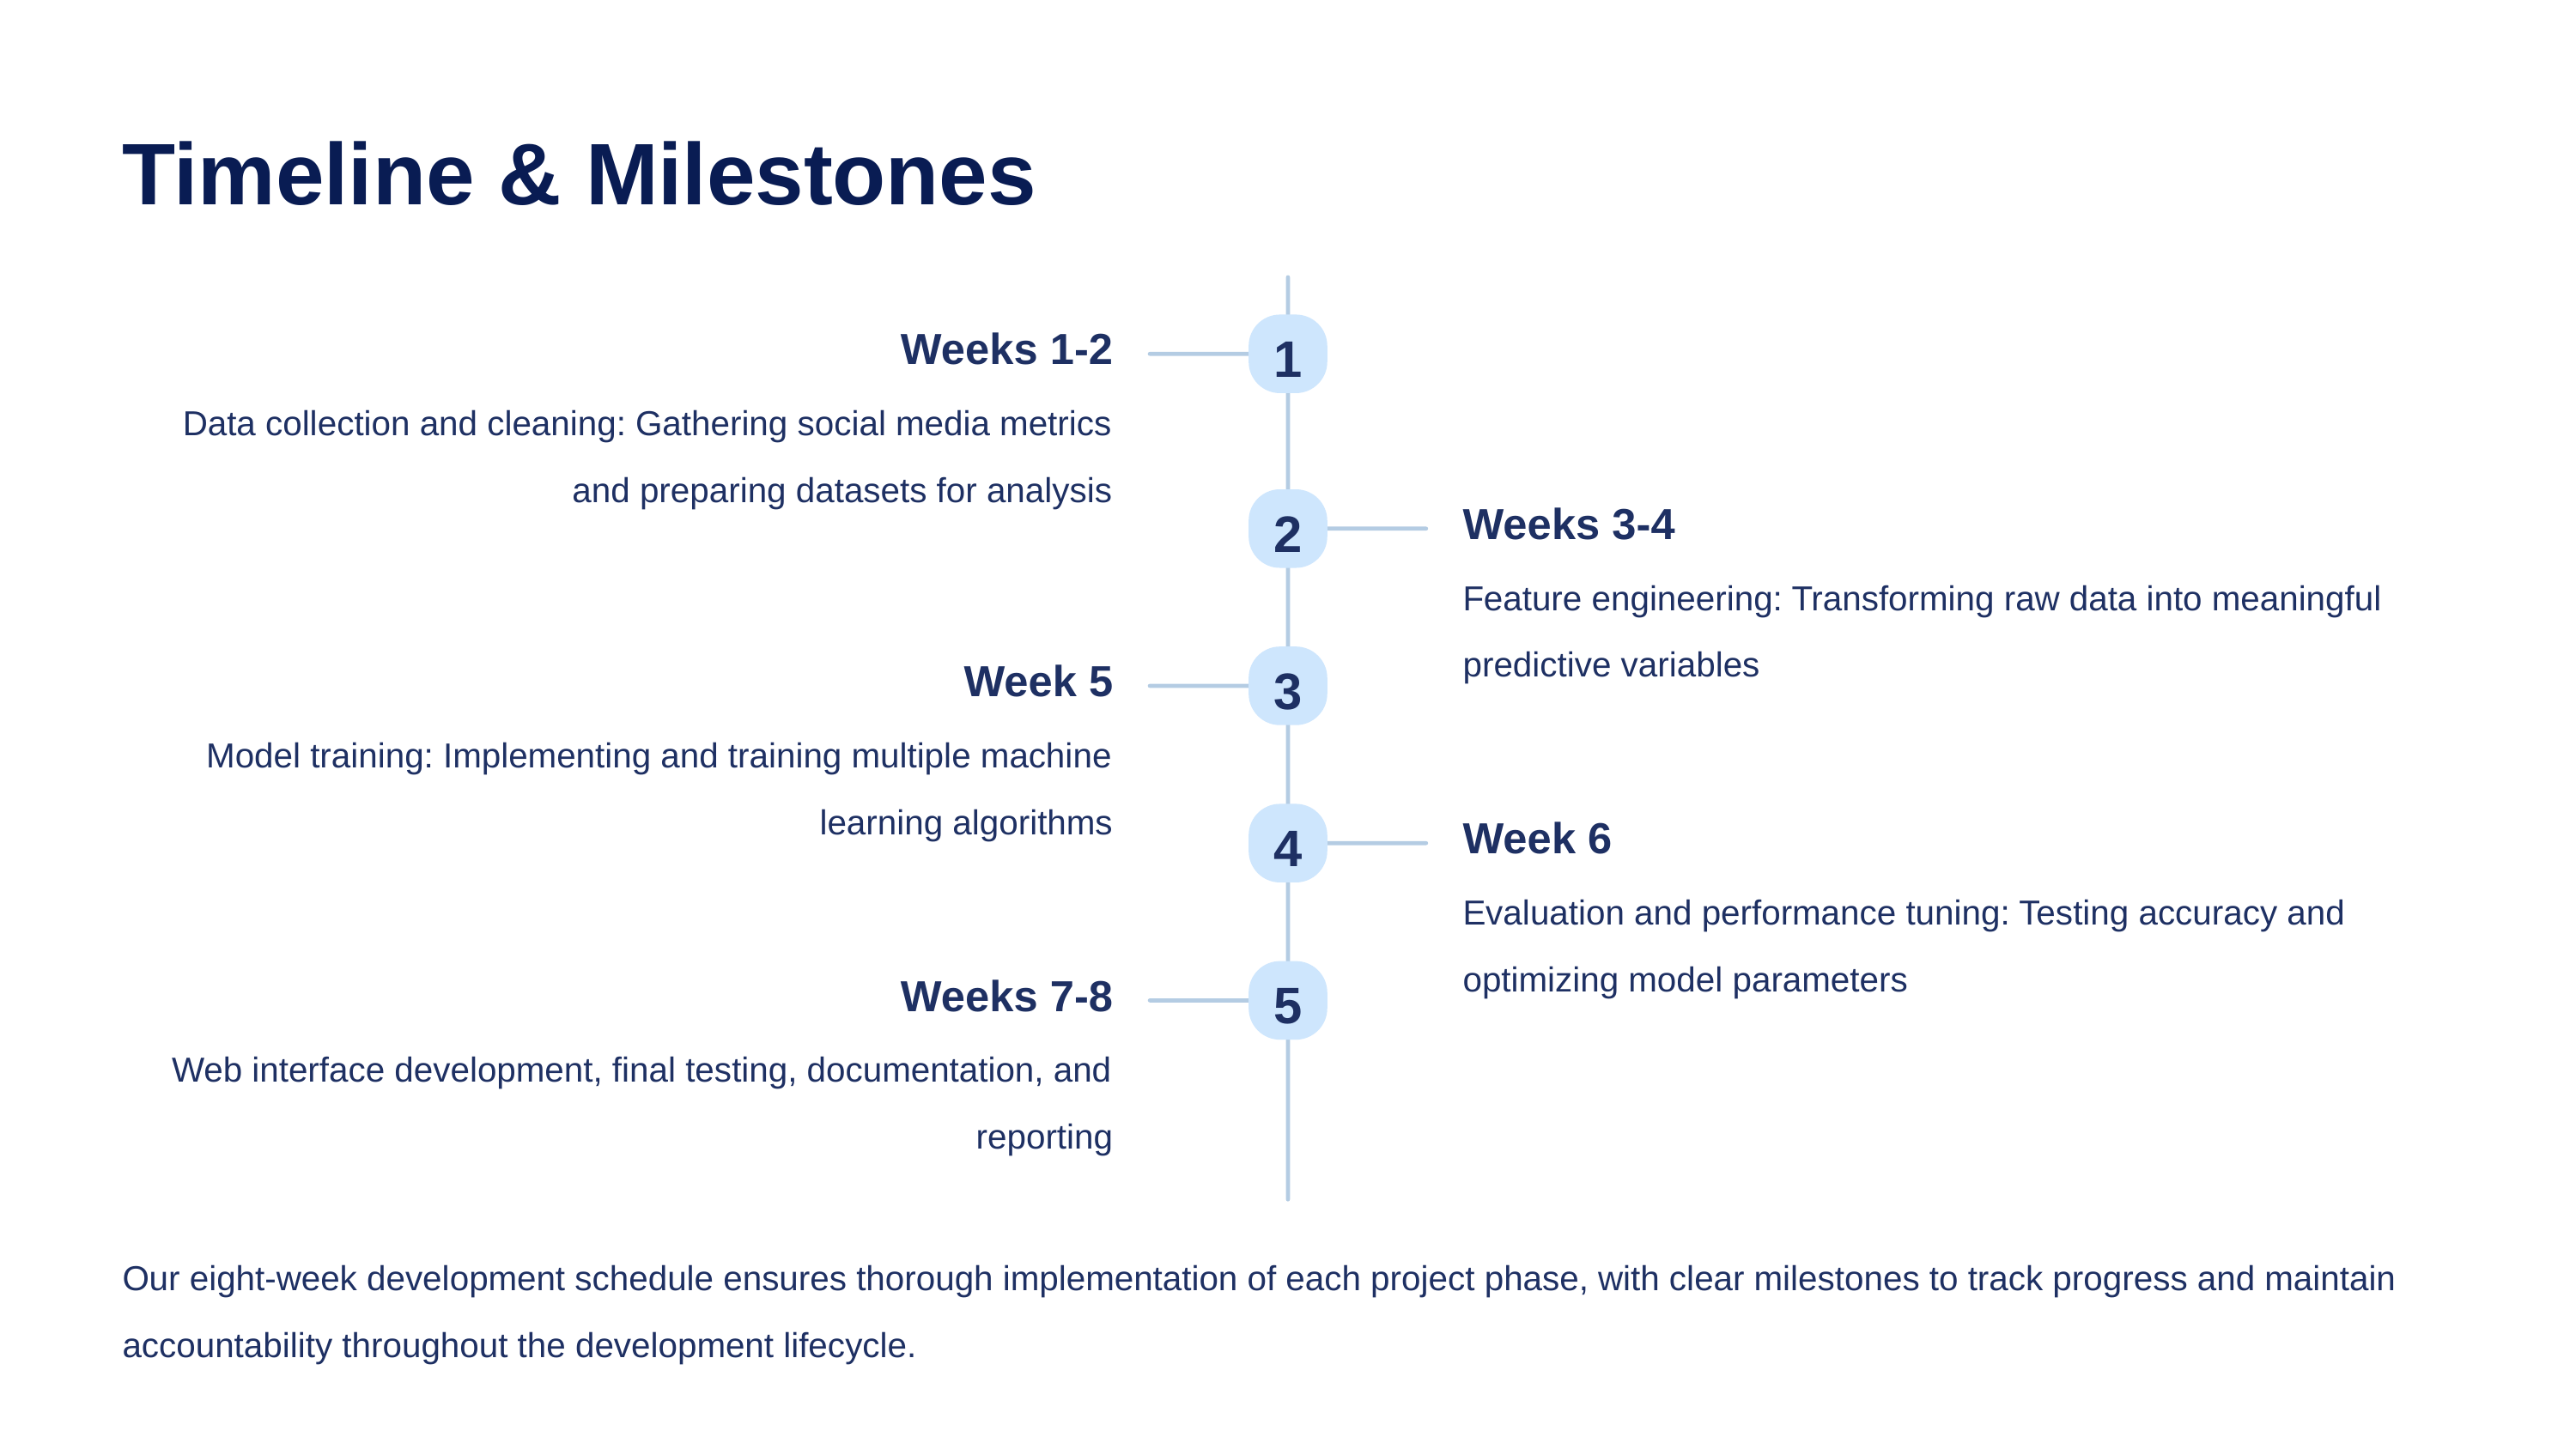

Timeline & Milestones

Weeks 1-2

1

Data collection and cleaning: Gathering social media metrics and preparing datasets for analysis

Weeks 3-4

2

Feature engineering: Transforming raw data into meaningful predictive variables

Week 5

3

Model training: Implementing and training multiple machine learning algorithms

Week 6

4

Evaluation and performance tuning: Testing accuracy and optimizing model parameters

Weeks 7-8

5

Web interface development, final testing, documentation, and reporting

Our eight-week development schedule ensures thorough implementation of each project phase, with clear milestones to track progress and maintain accountability throughout the development lifecycle.